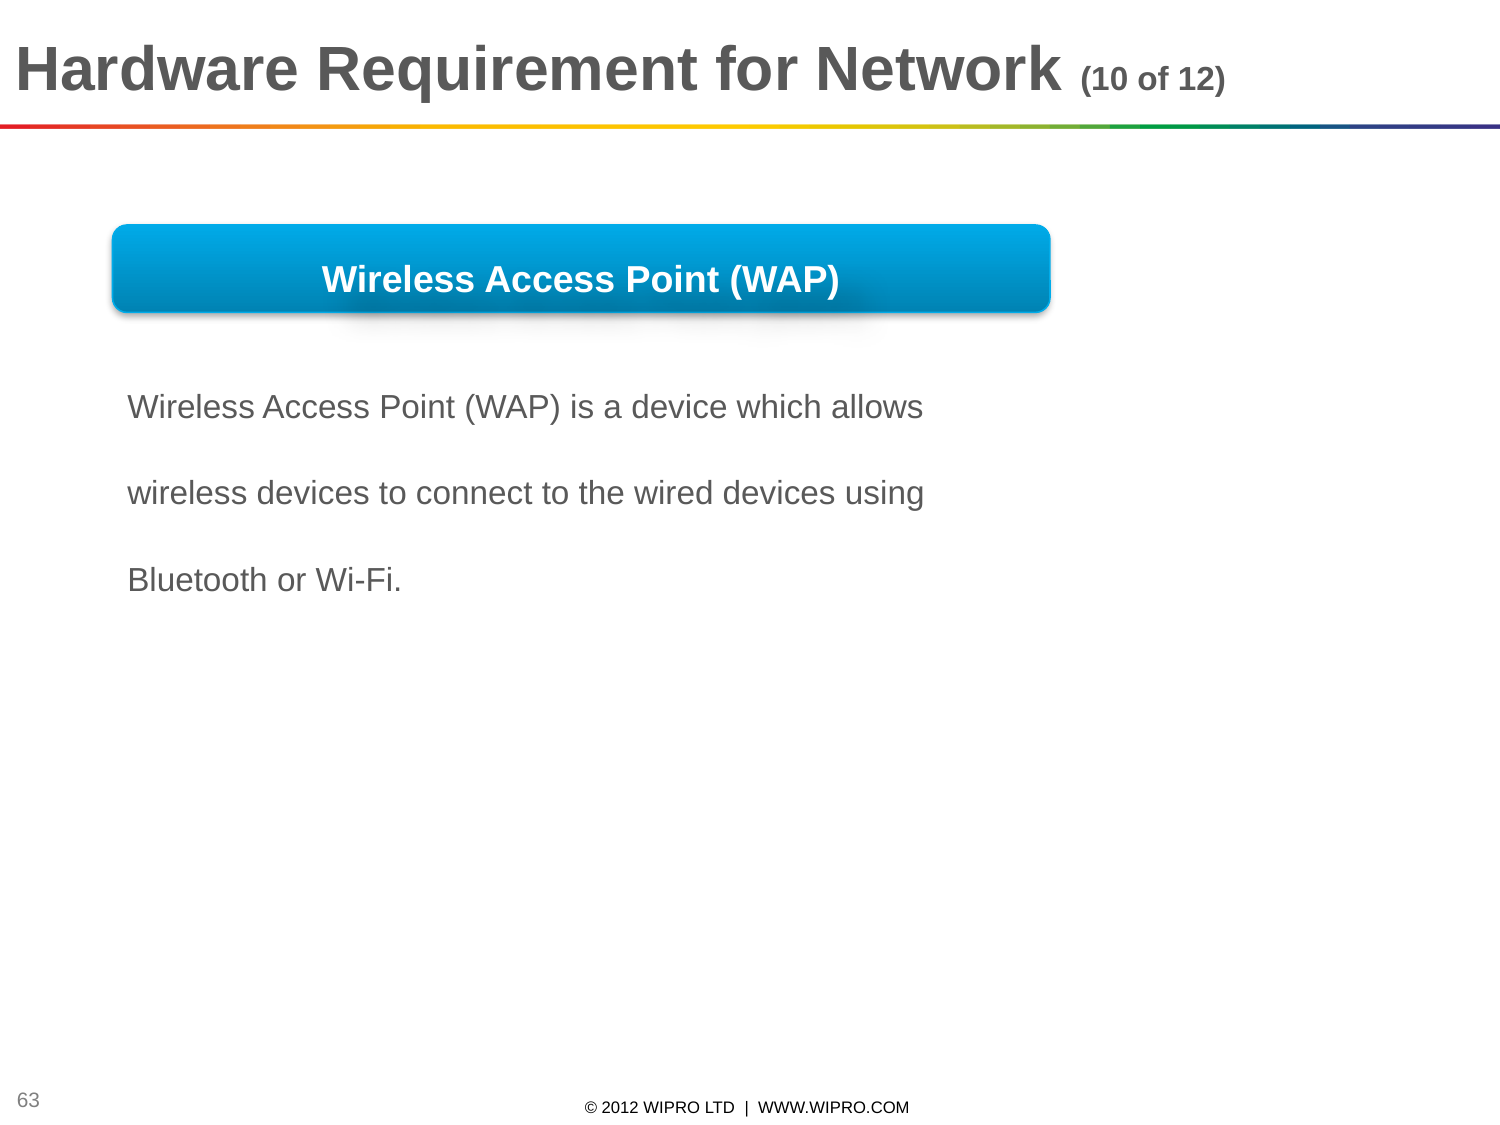

# Hardware Requirement for Network (10 of 12)
Wireless Access Point (WAP)
Wireless Access Point (WAP) is a device which allows
wireless devices to connect to the wired devices using
Bluetooth or Wi-Fi.